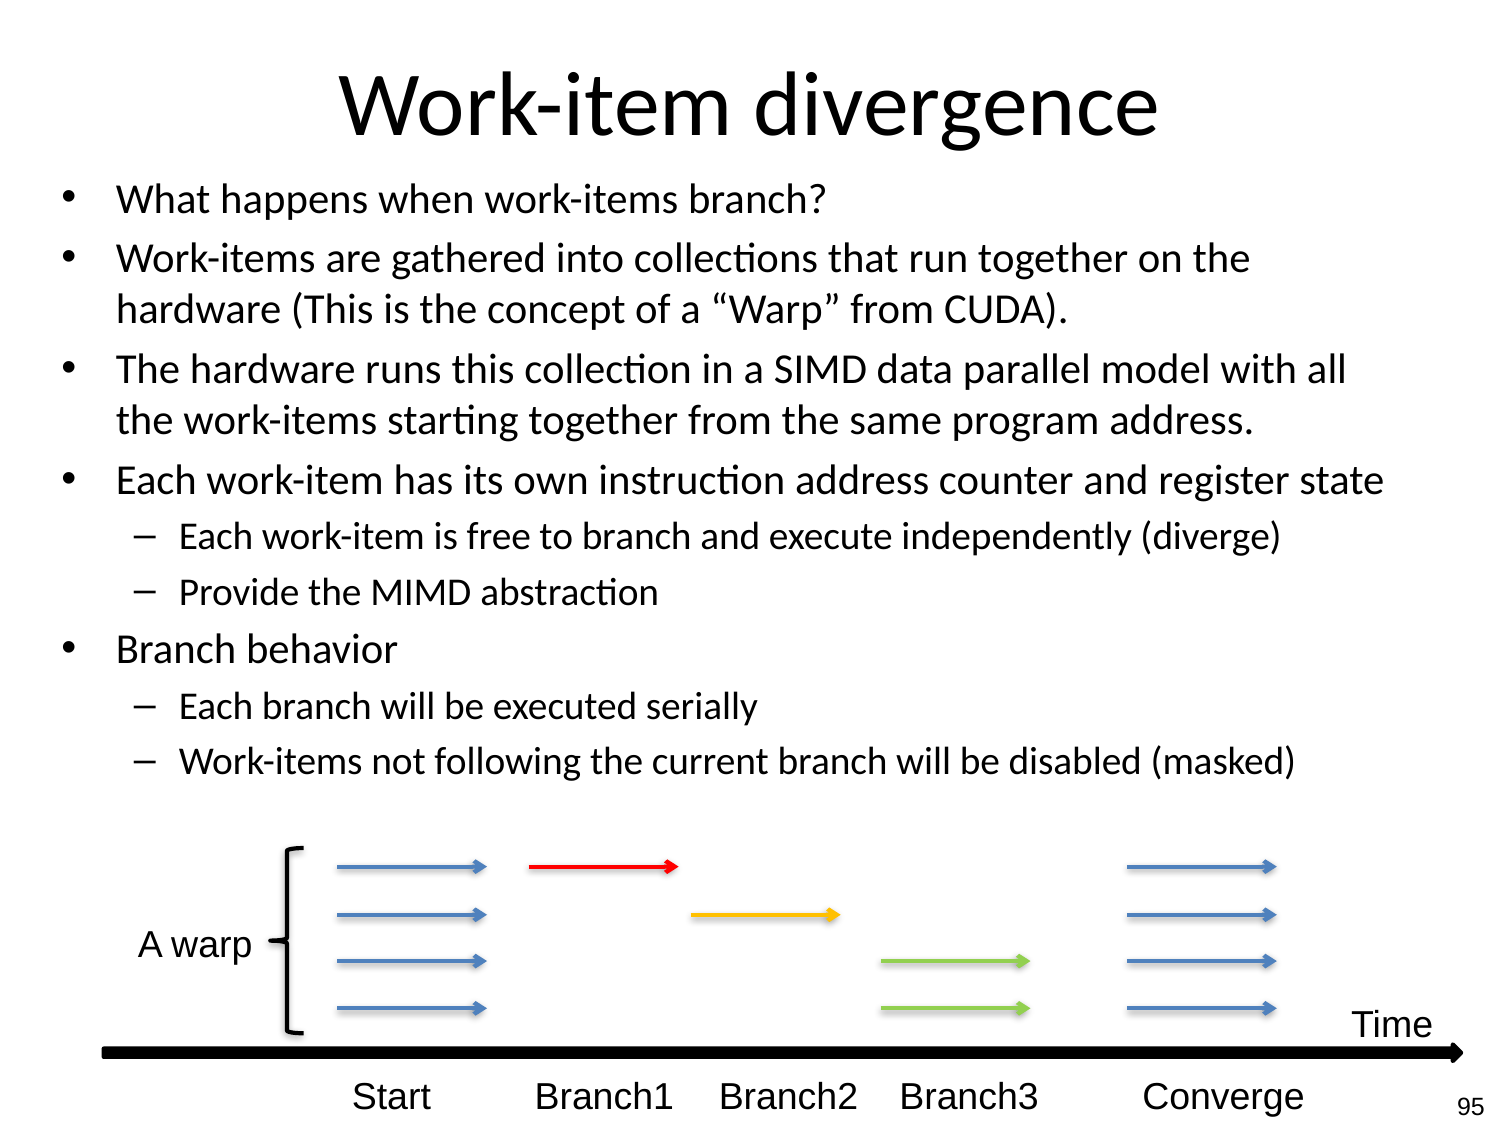

# Work-item divergence
What happens when work-items branch?
Work-items are gathered into collections that run together on the hardware (This is the concept of a “Warp” from CUDA).
The hardware runs this collection in a SIMD data parallel model with all the work-items starting together from the same program address.
Each work-item has its own instruction address counter and register state
Each work-item is free to branch and execute independently (diverge)
Provide the MIMD abstraction
Branch behavior
Each branch will be executed serially
Work-items not following the current branch will be disabled (masked)

A warp
Time

Start
Branch1
Branch2
Branch3
Converge
95